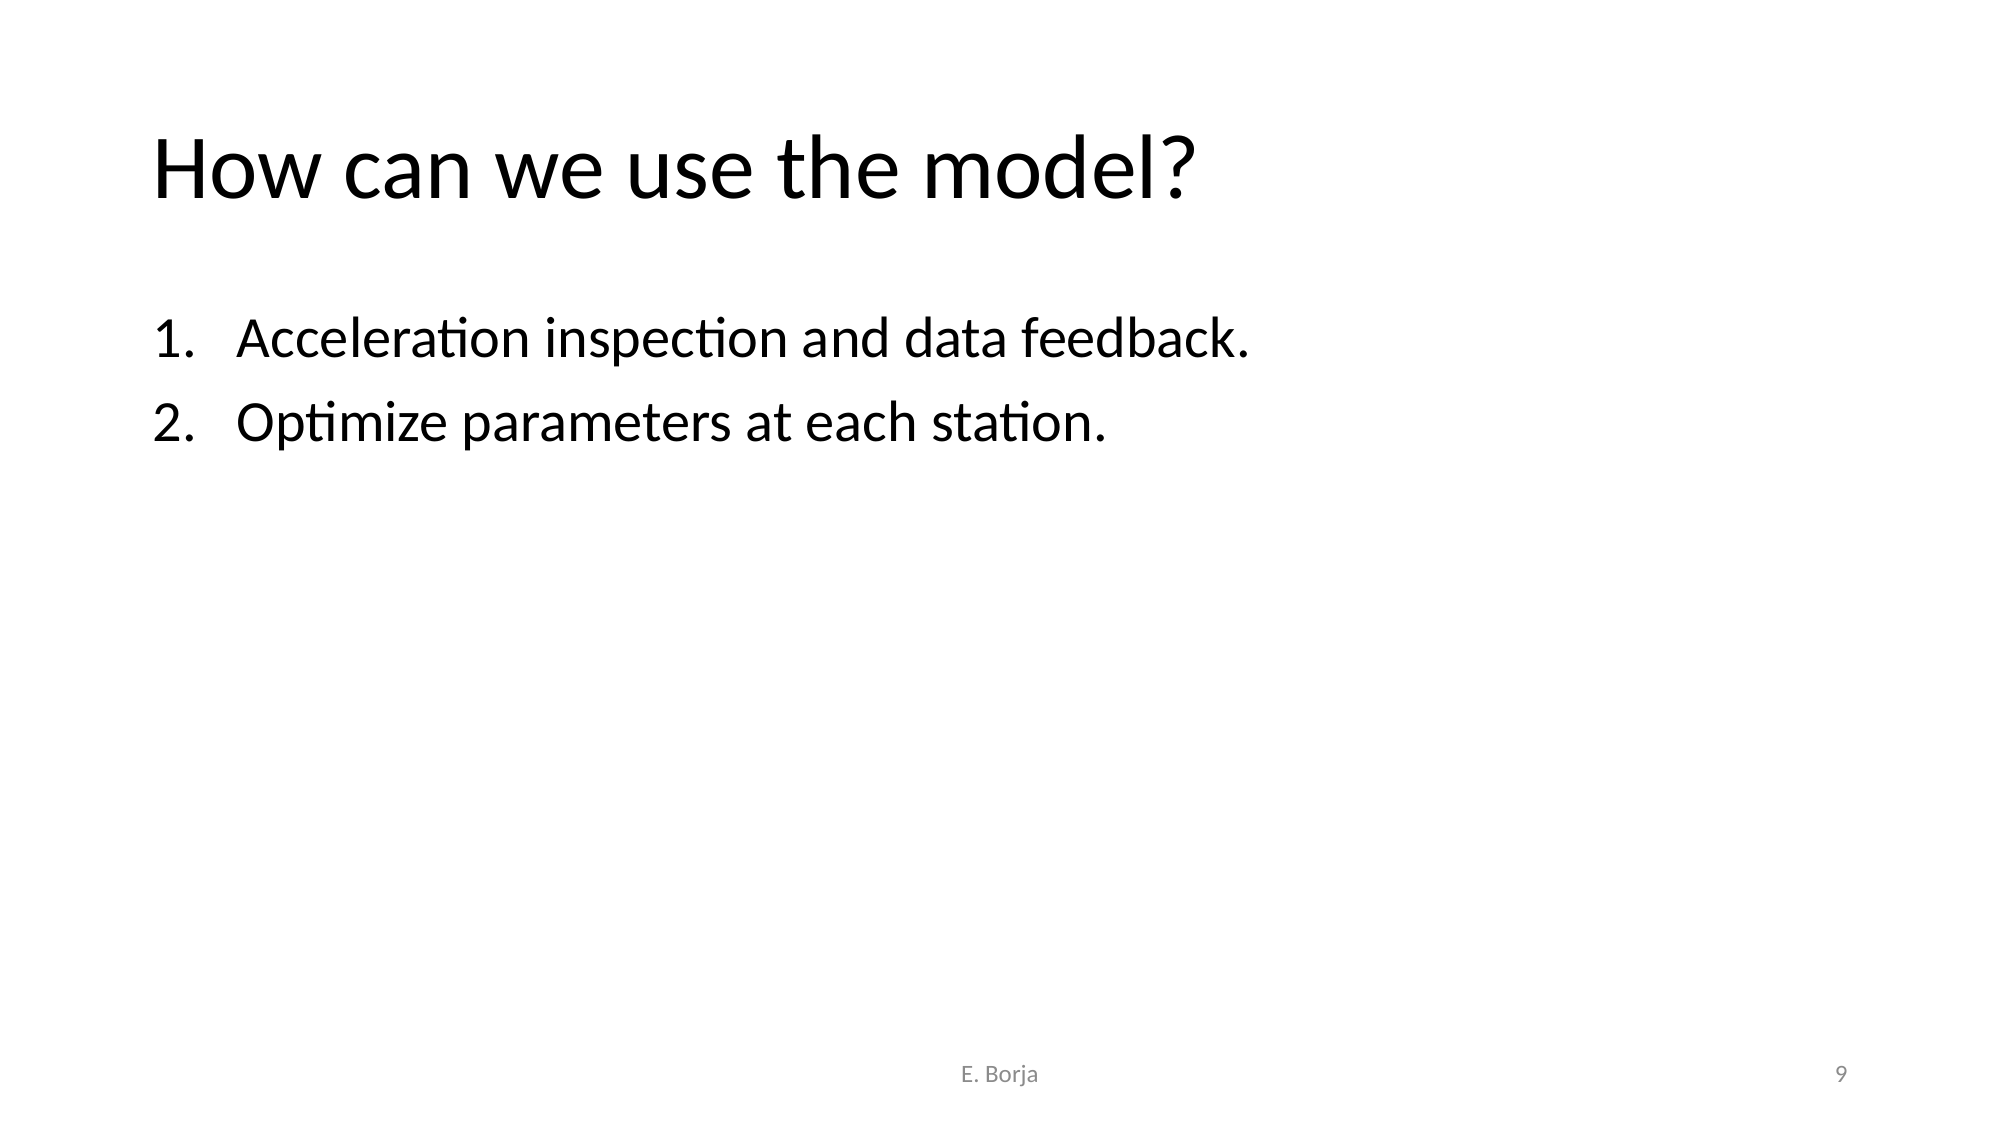

# How can we use the model?
Acceleration inspection and data feedback.
Optimize parameters at each station.
E. Borja
9